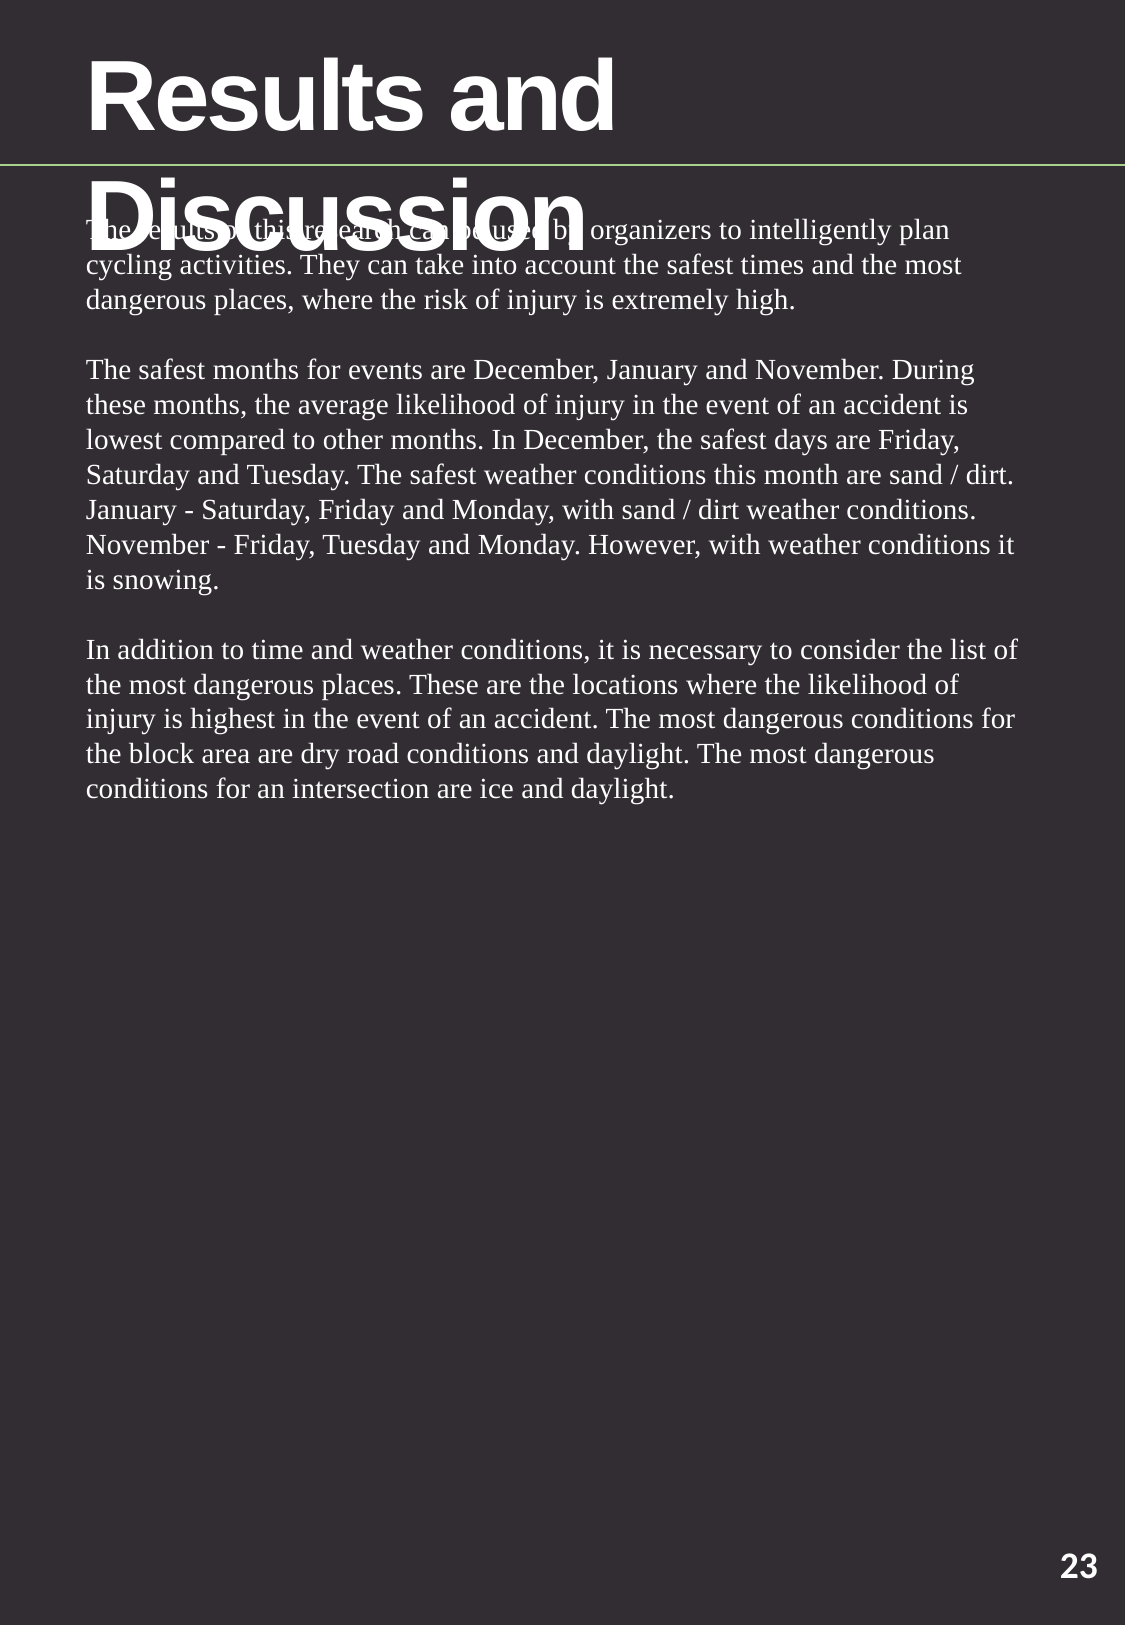

Results and Discussion
The results of this research can be used by organizers to intelligently plan cycling activities. They can take into account the safest times and the most dangerous places, where the risk of injury is extremely high.

The safest months for events are December, January and November. During these months, the average likelihood of injury in the event of an accident is lowest compared to other months. In December, the safest days are Friday, Saturday and Tuesday. The safest weather conditions this month are sand / dirt. January - Saturday, Friday and Monday, with sand / dirt weather conditions. November - Friday, Tuesday and Monday. However, with weather conditions it is snowing.

In addition to time and weather conditions, it is necessary to consider the list of the most dangerous places. These are the locations where the likelihood of injury is highest in the event of an accident. The most dangerous conditions for the block area are dry road conditions and daylight. The most dangerous conditions for an intersection are ice and daylight.
23